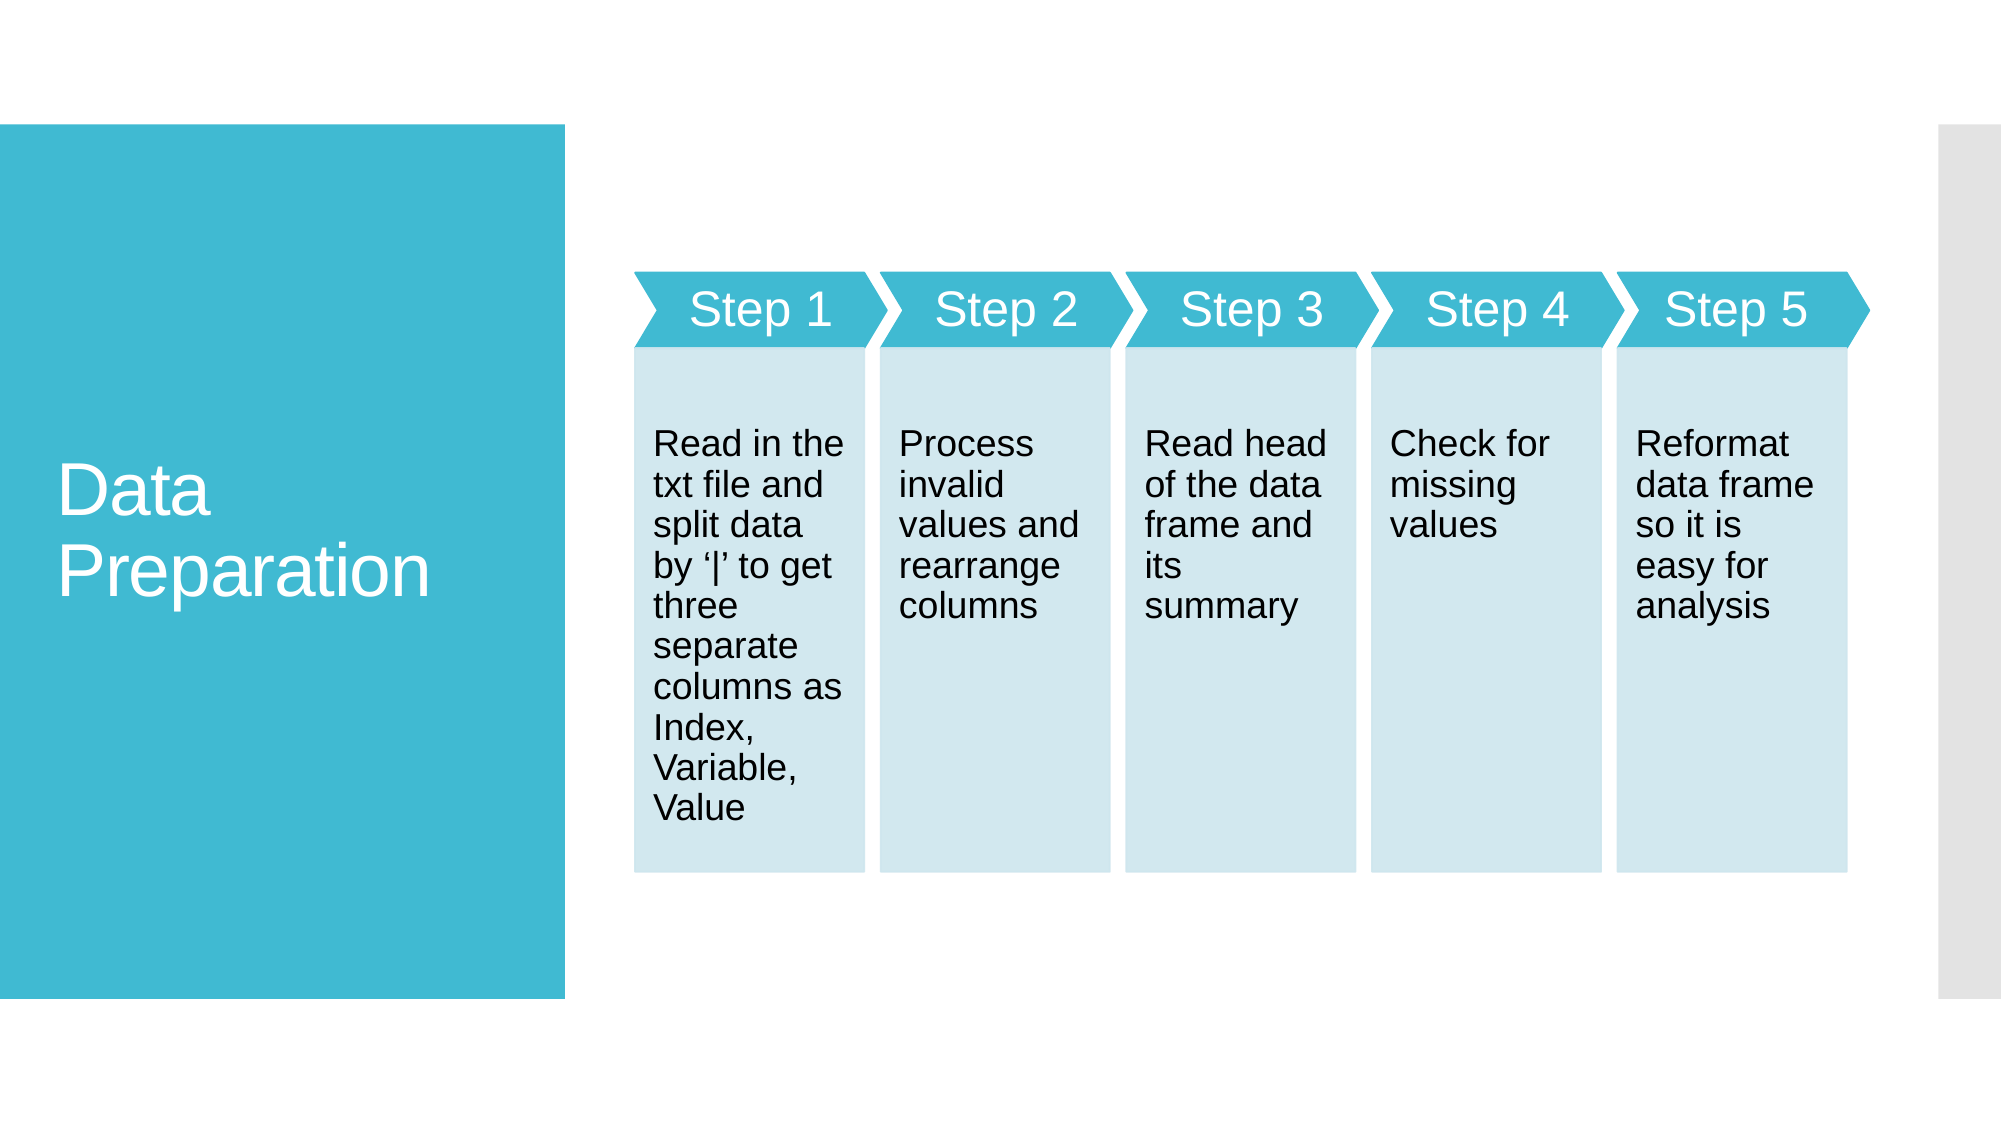

Step 1

Read in the txt file and split data by ‘|’ to get three separate columns as Index, Variable, Value
Step 2

Process invalid values and rearrange columns
Step 3

Read head of the data frame and its summary
Step 4

Check for missing values
Step 5

Reformat data frame so it is easy for analysis
# Data Preparation